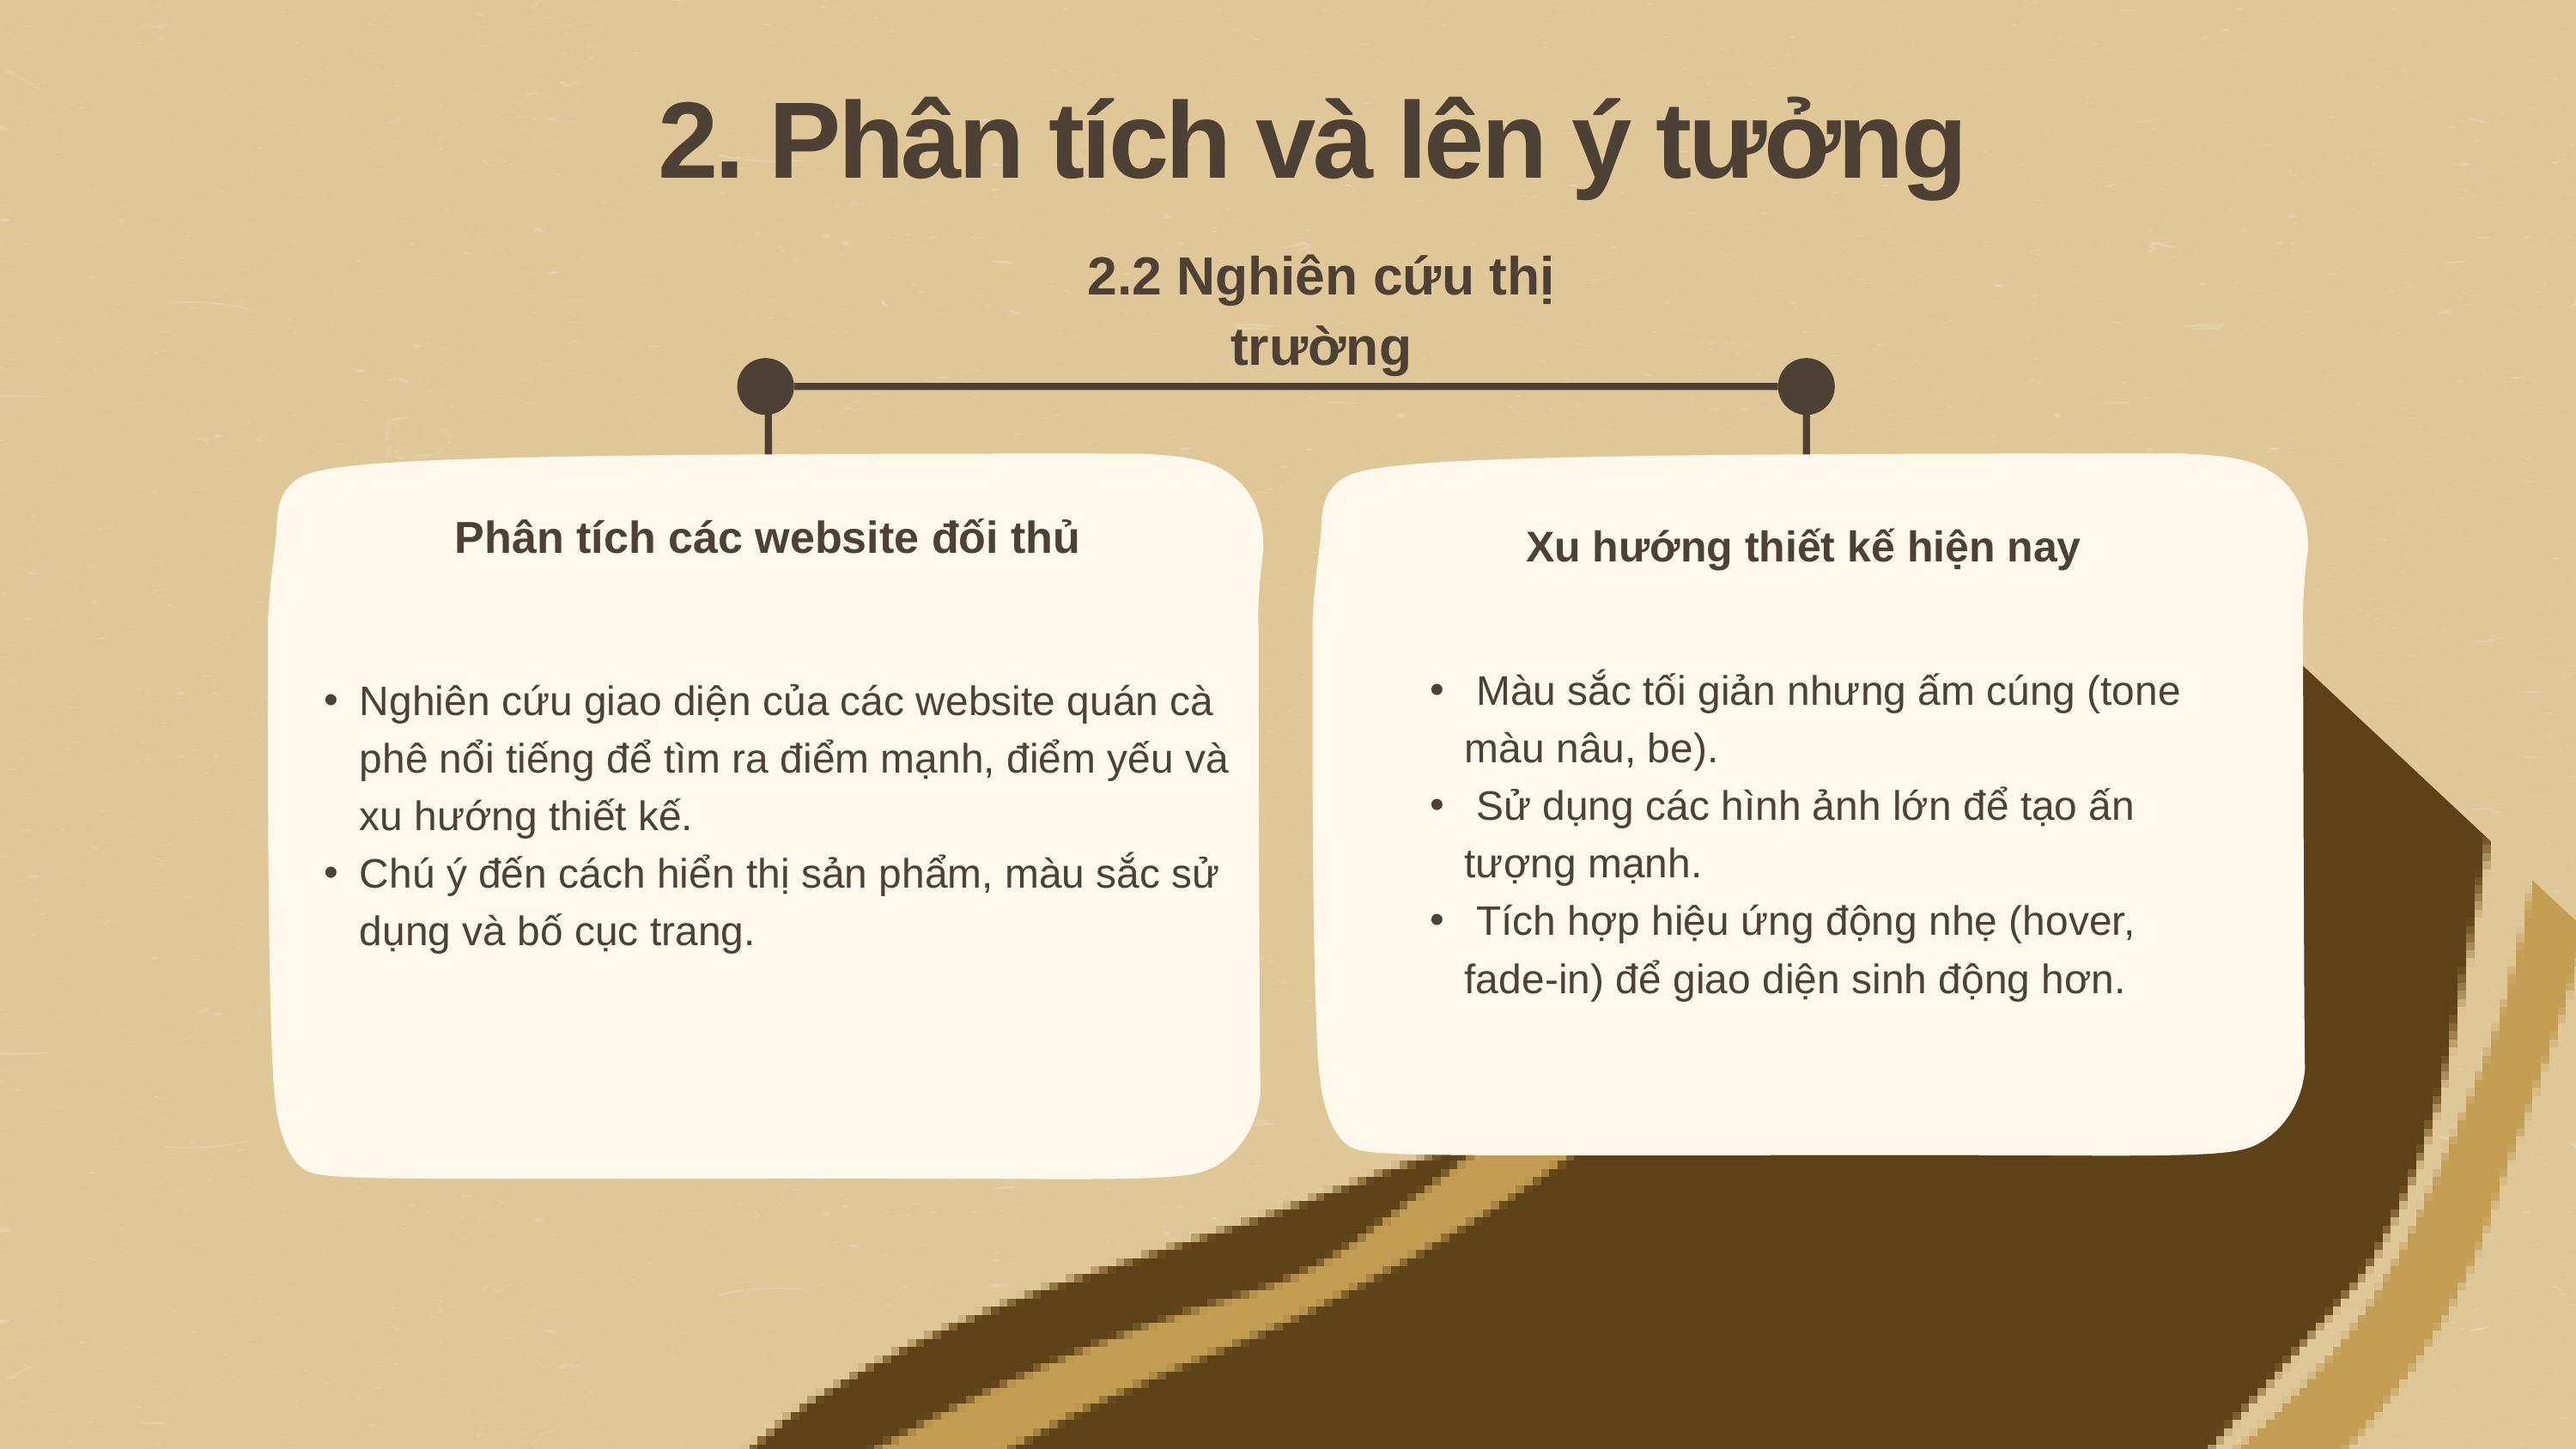

2. Phân tích và lên ý tưởng

2.2 Nghiên cứu thị trường

Phân tích các website đối thủ

Xu hướng thiết kế hiện nay

 Màu sắc tối giản nhưng ấm cúng (tone màu nâu, be).
 Sử dụng các hình ảnh lớn để tạo ấn tượng mạnh.
 Tích hợp hiệu ứng động nhẹ (hover, fade-in) để giao diện sinh động hơn.

Nghiên cứu giao diện của các website quán cà phê nổi tiếng để tìm ra điểm mạnh, điểm yếu và xu hướng thiết kế.
Chú ý đến cách hiển thị sản phẩm, màu sắc sử dụng và bố cục trang.